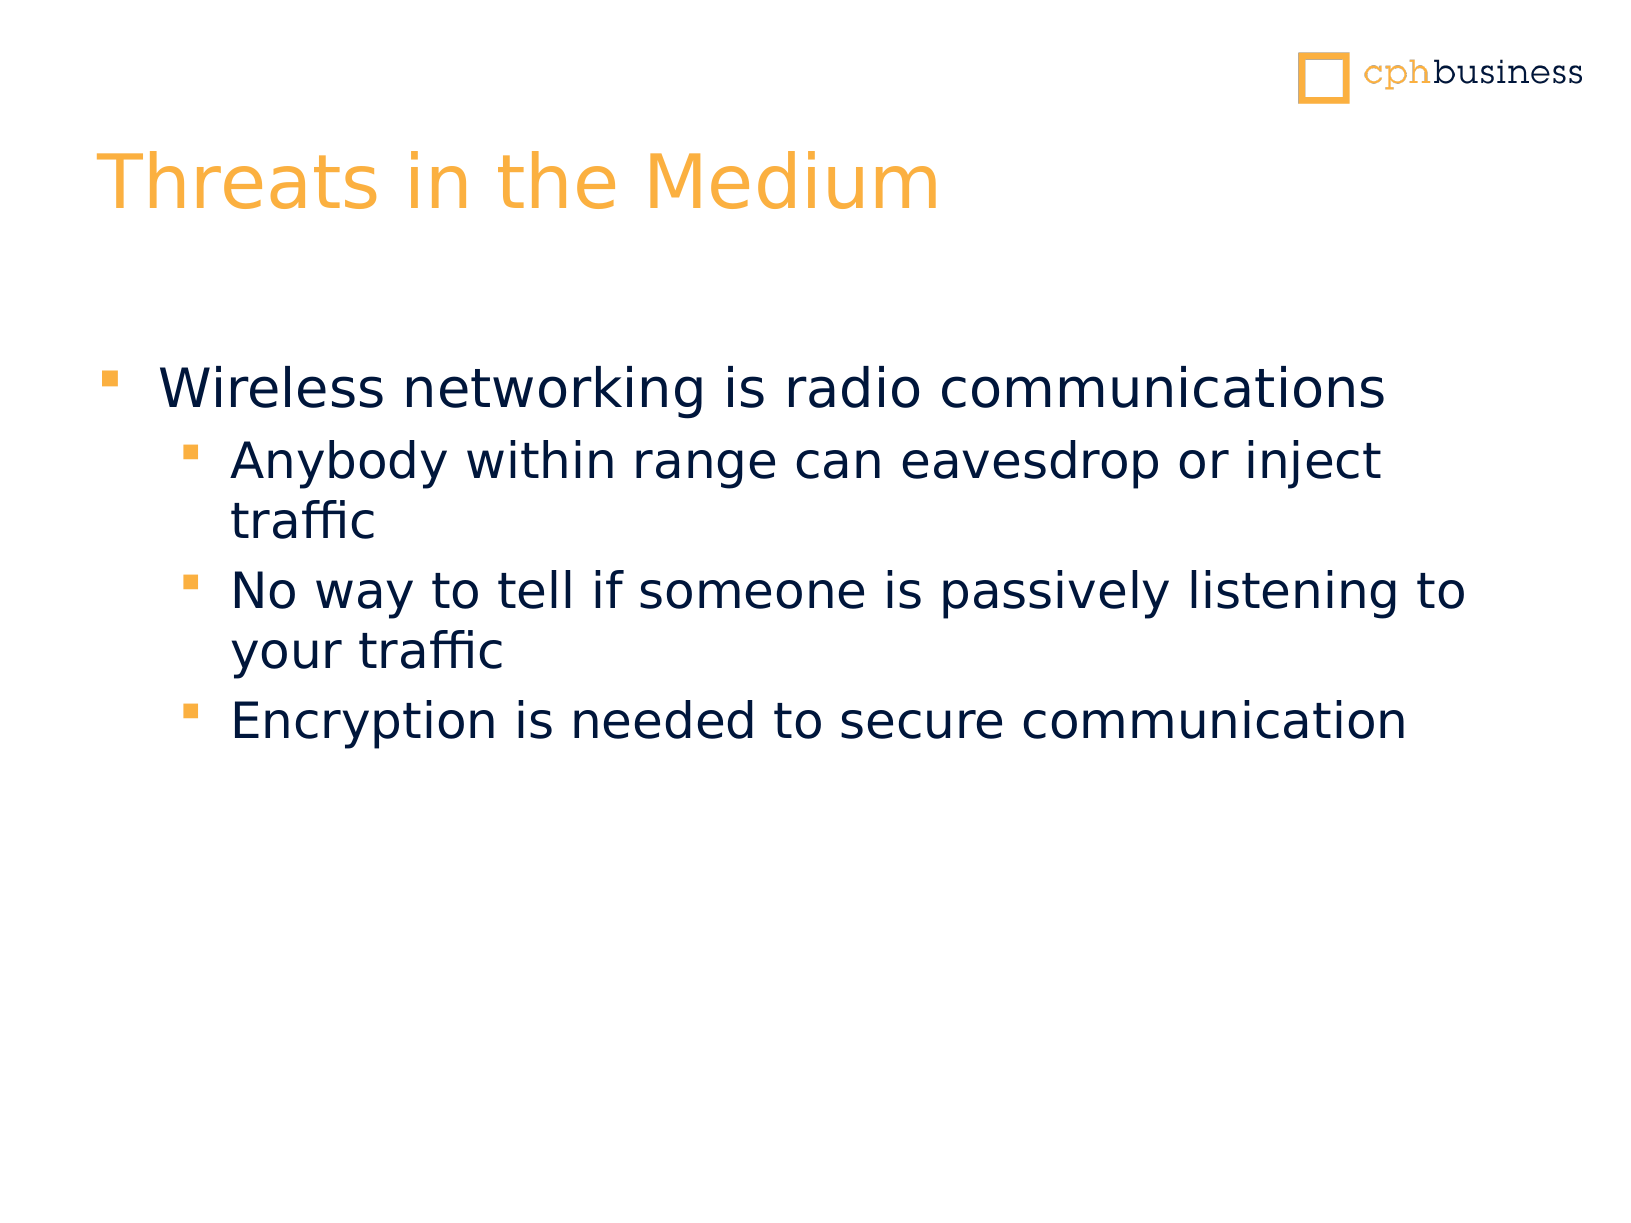

# Threats in the Medium
Wireless networking is radio communications
Anybody within range can eavesdrop or inject traffic
No way to tell if someone is passively listening to your traffic
Encryption is needed to secure communication